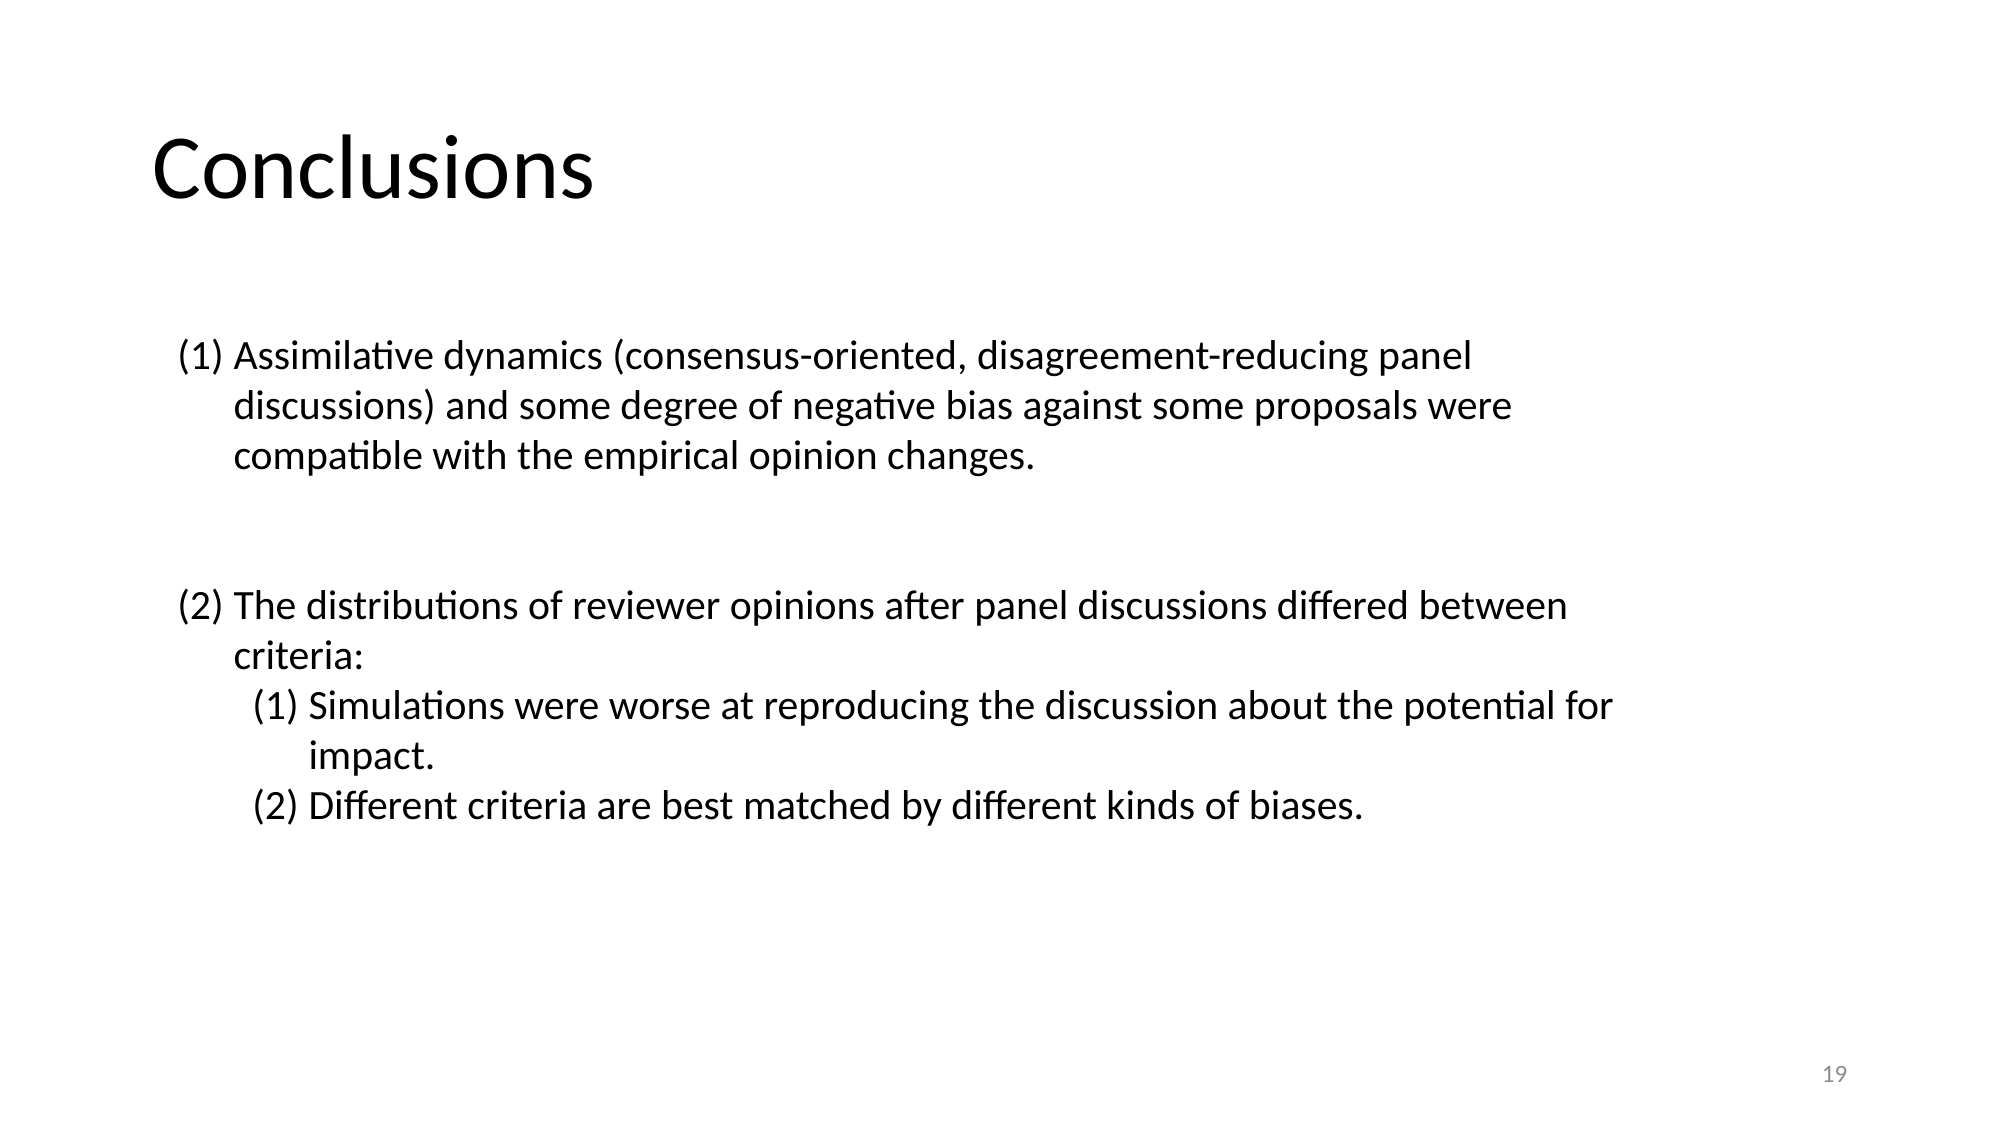

# Conclusions
Assimilative dynamics (consensus-oriented, disagreement-reducing panel discussions) and some degree of negative bias against some proposals were compatible with the empirical opinion changes.

The distributions of reviewer opinions after panel discussions differed between criteria:
Simulations were worse at reproducing the discussion about the potential for impact.
Different criteria are best matched by different kinds of biases.
19